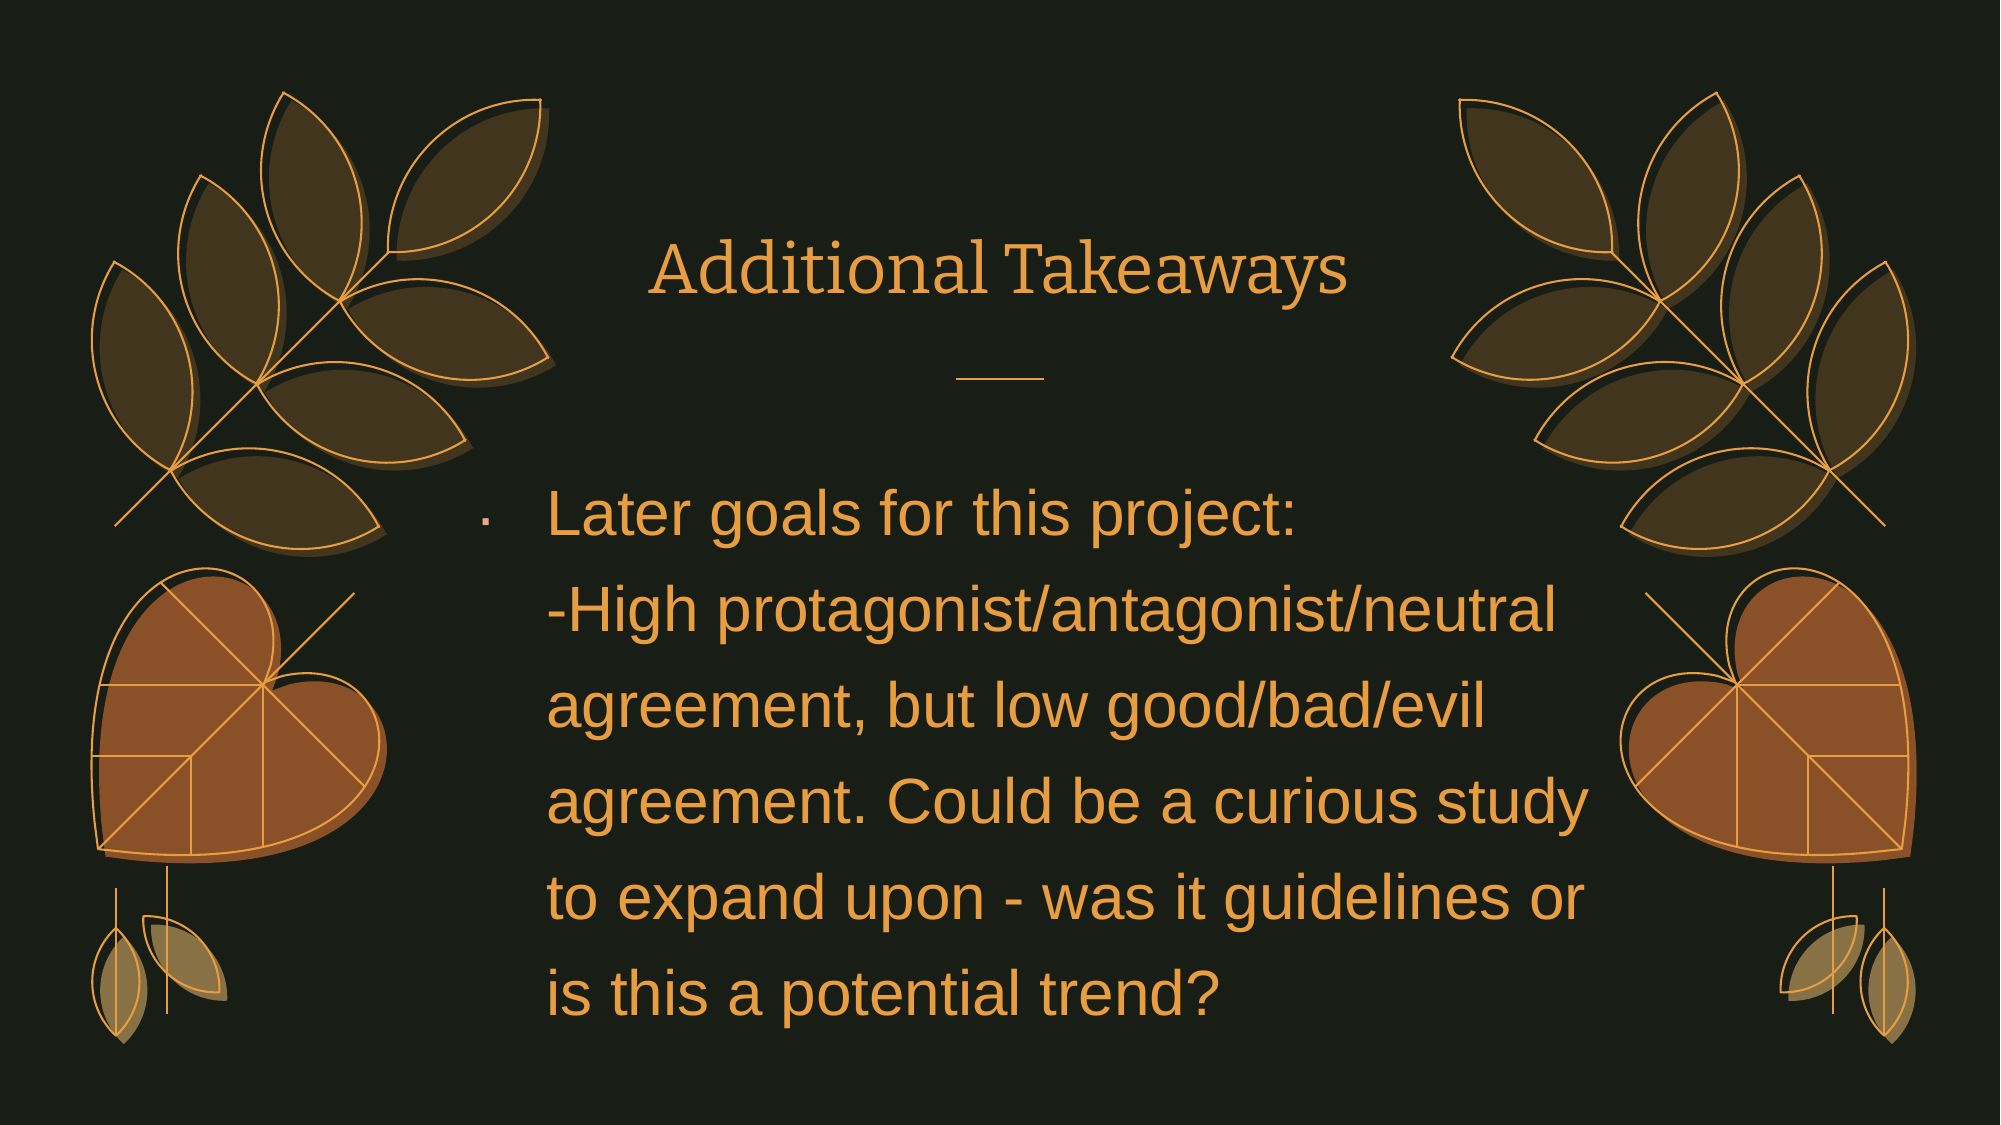

# Additional Takeaways
Later goals for this project:
-High protagonist/antagonist/neutral agreement, but low good/bad/evil agreement. Could be a curious study to expand upon - was it guidelines or is this a potential trend?